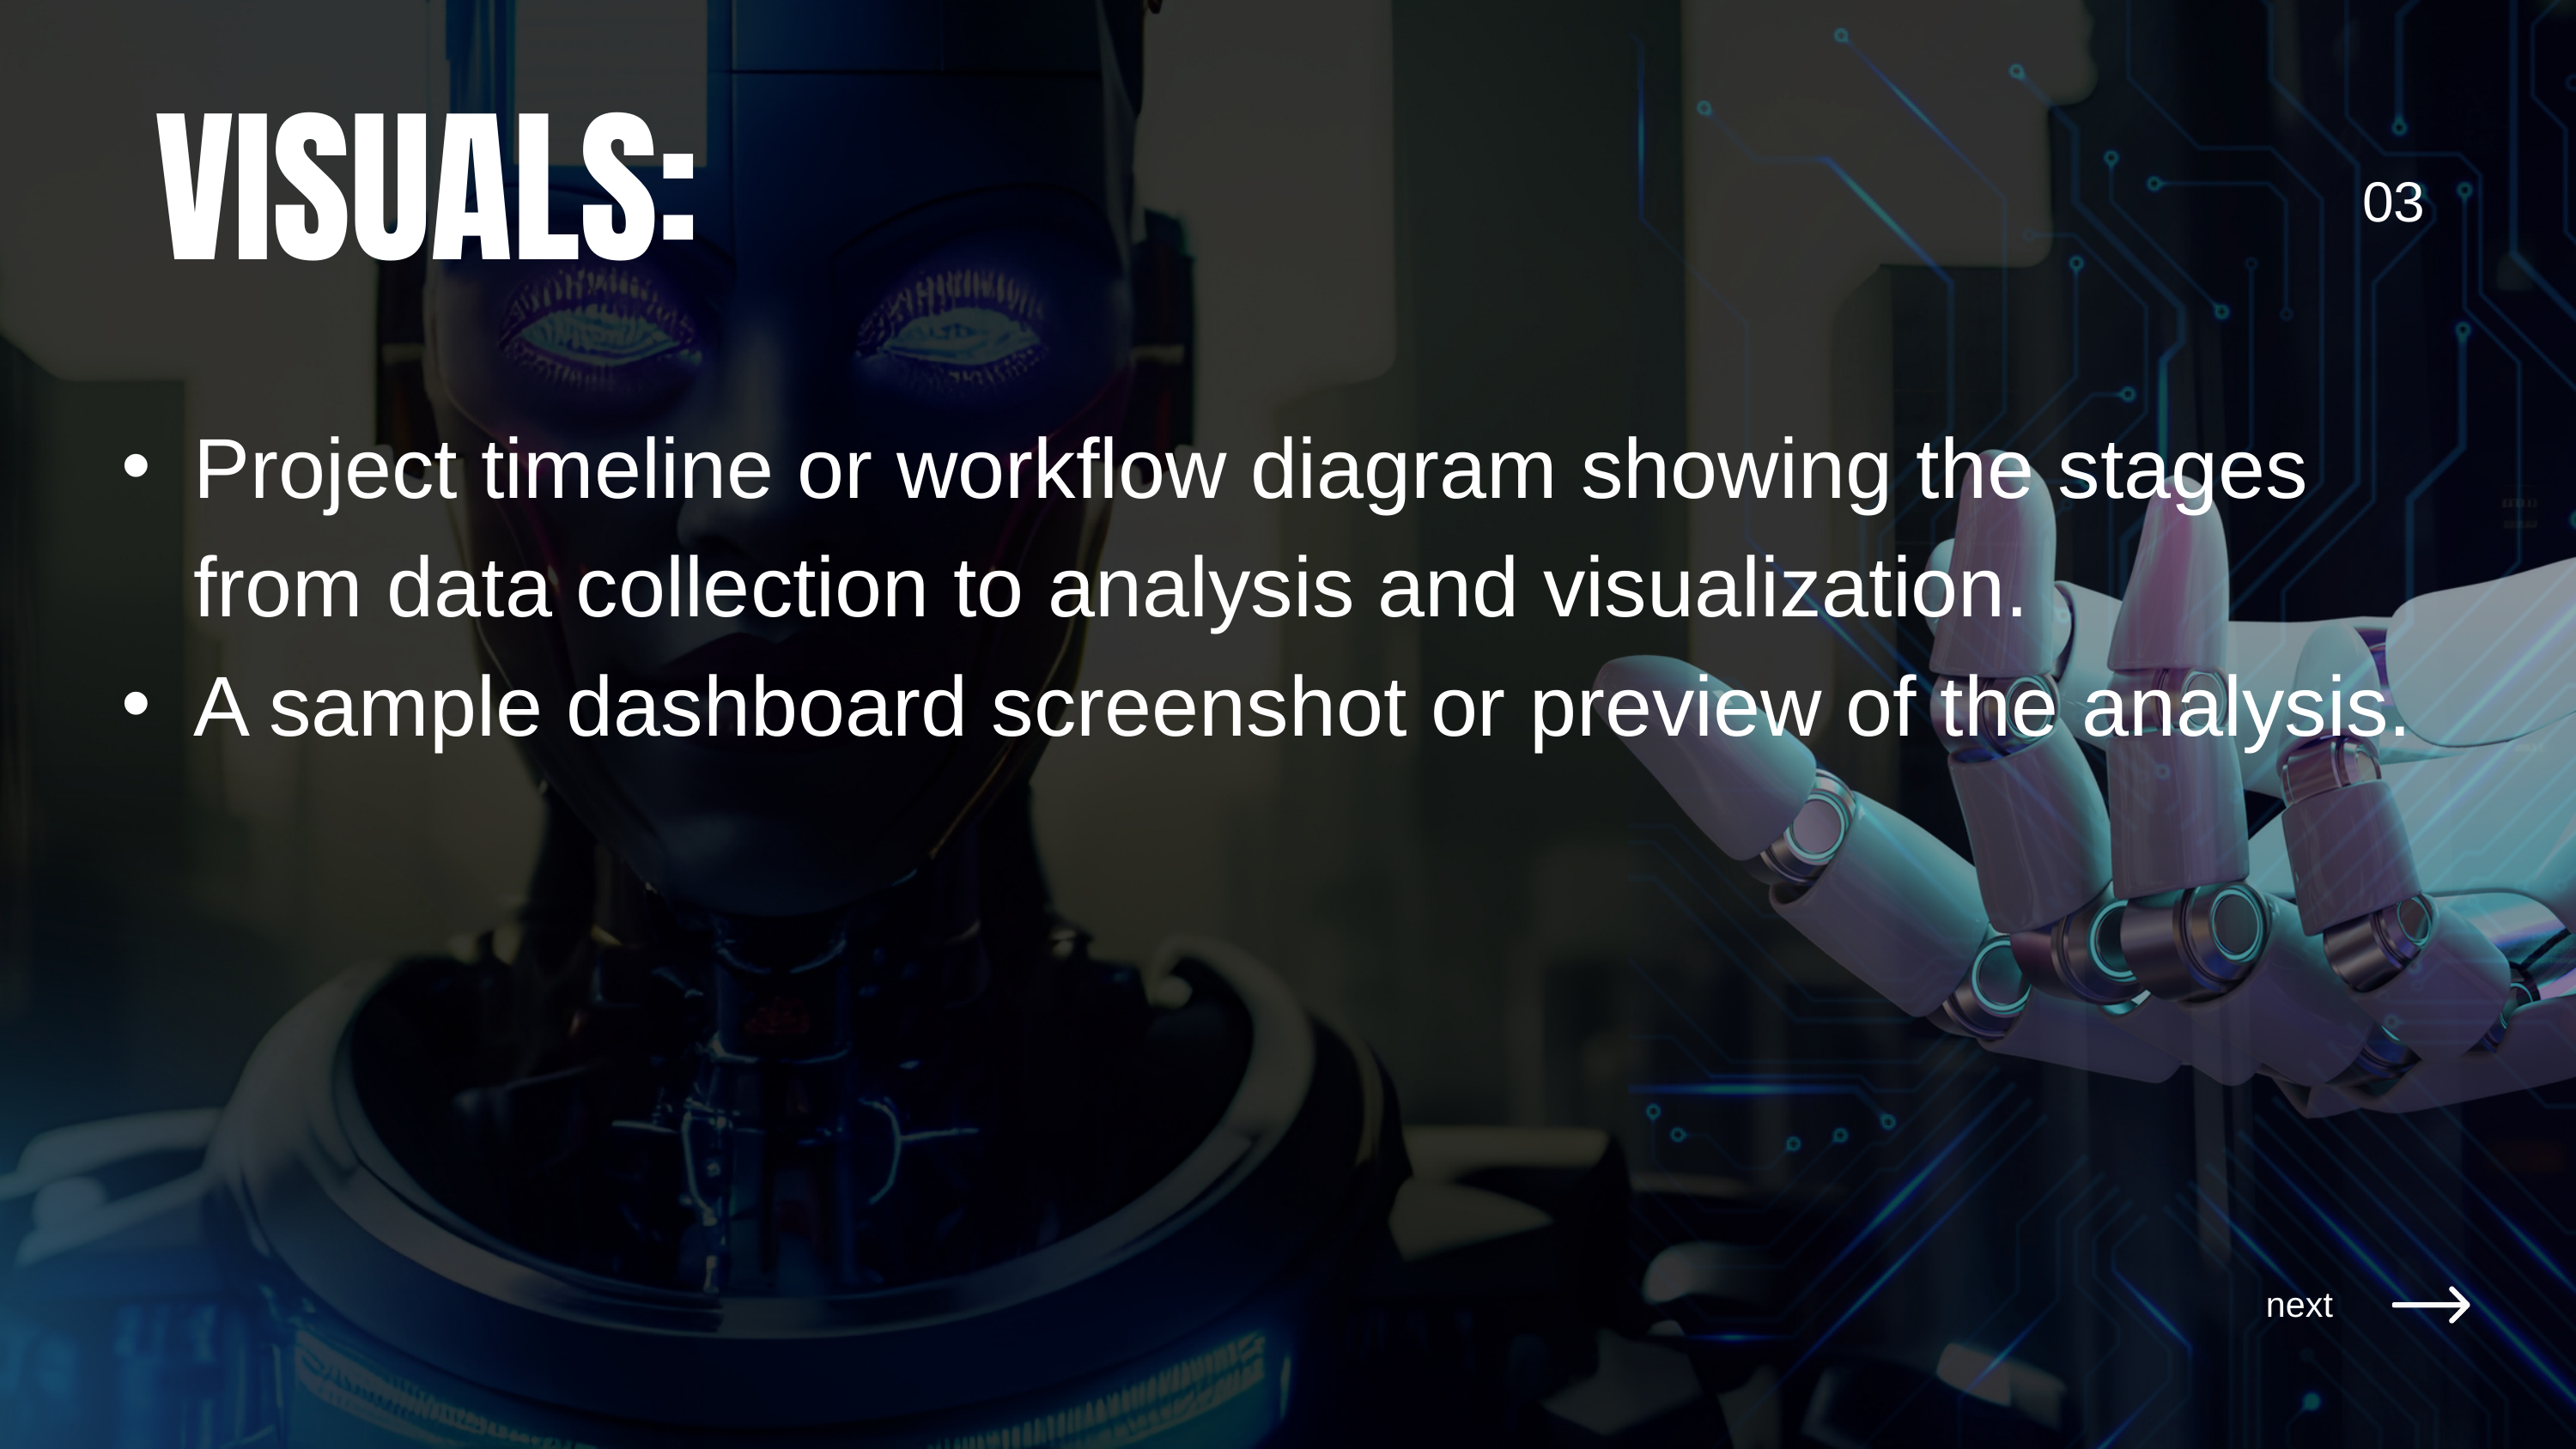

VISUALS:
03

Project timeline or workflow diagram showing the stages from data collection to analysis and visualization.
A sample dashboard screenshot or preview of the analysis.

next